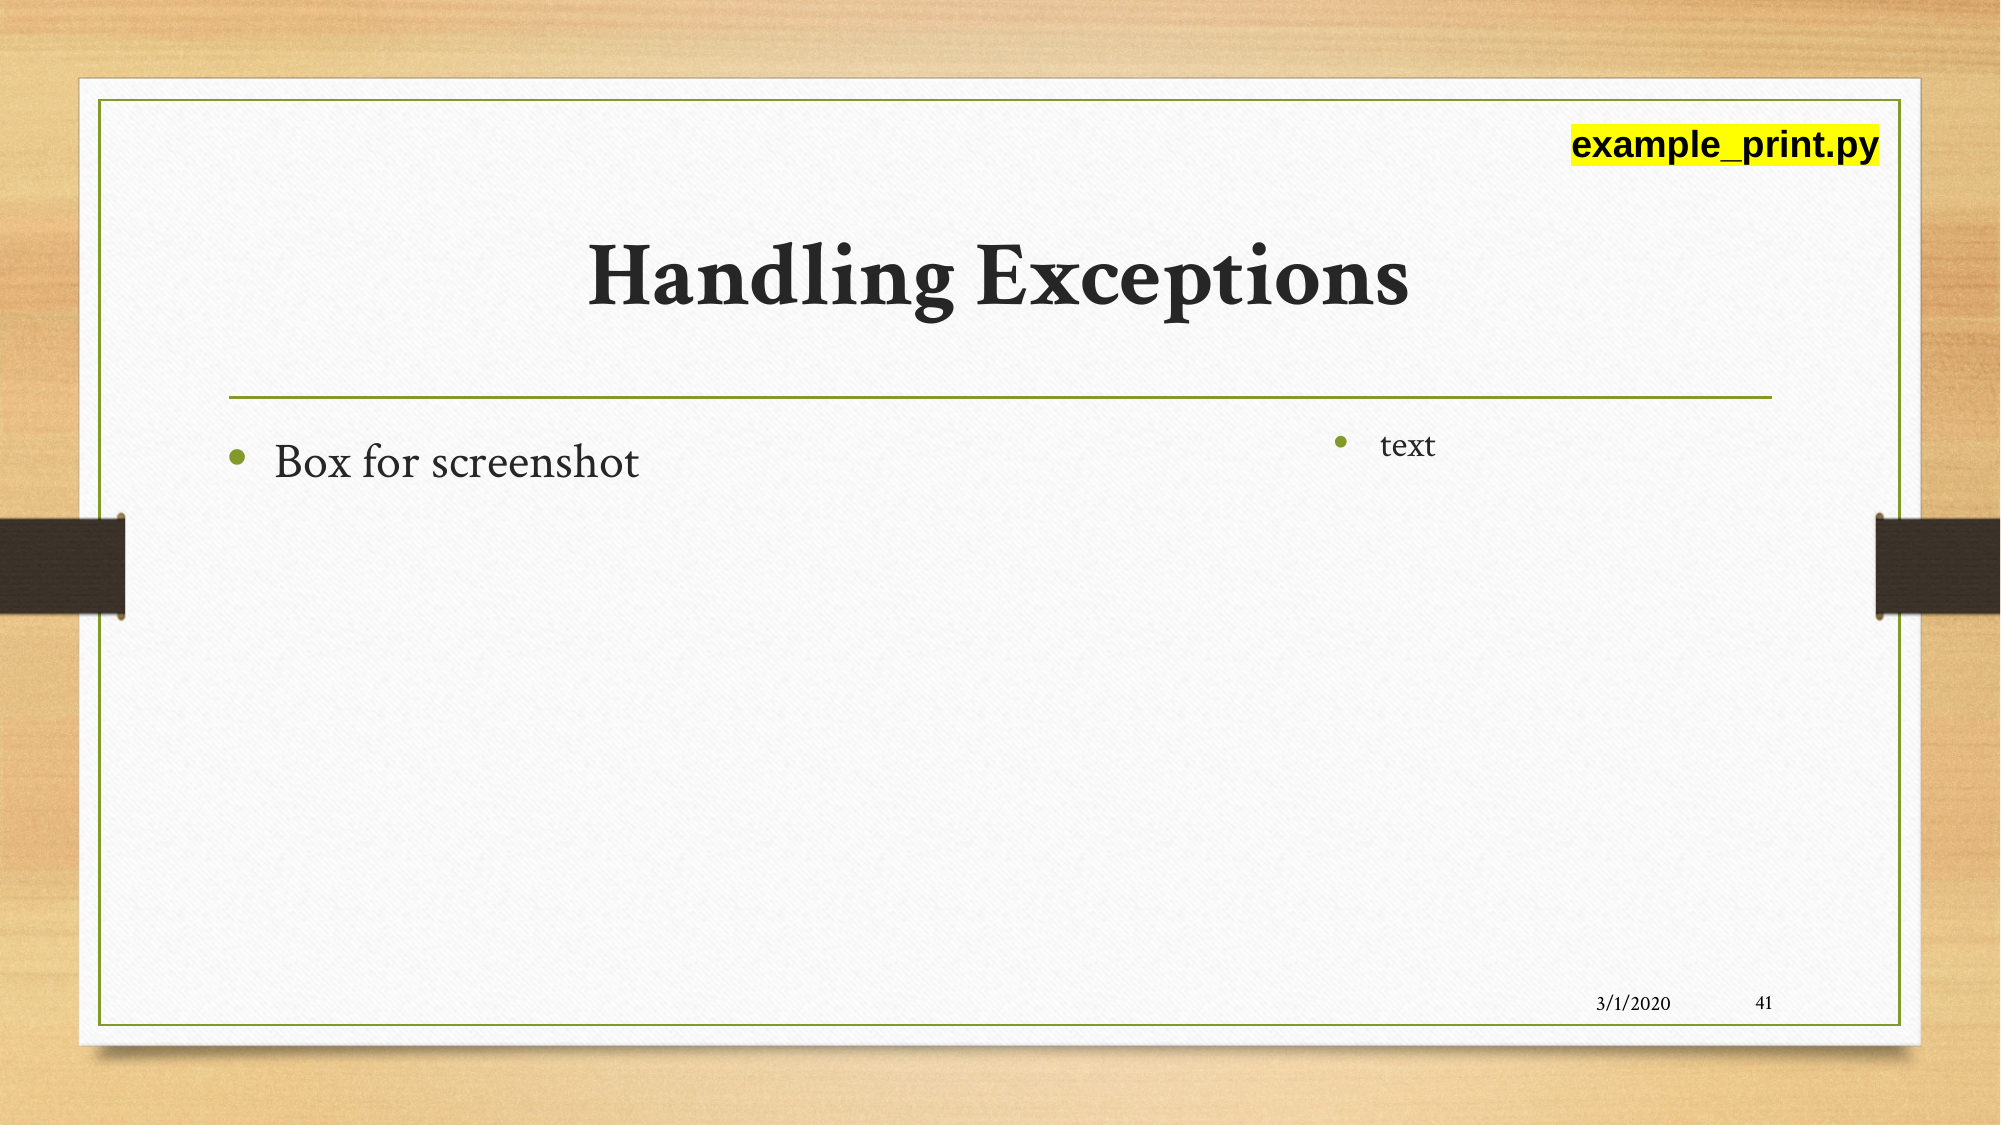

example_print.py
# Handling Exceptions
text
Box for screenshot
3/1/2020
41